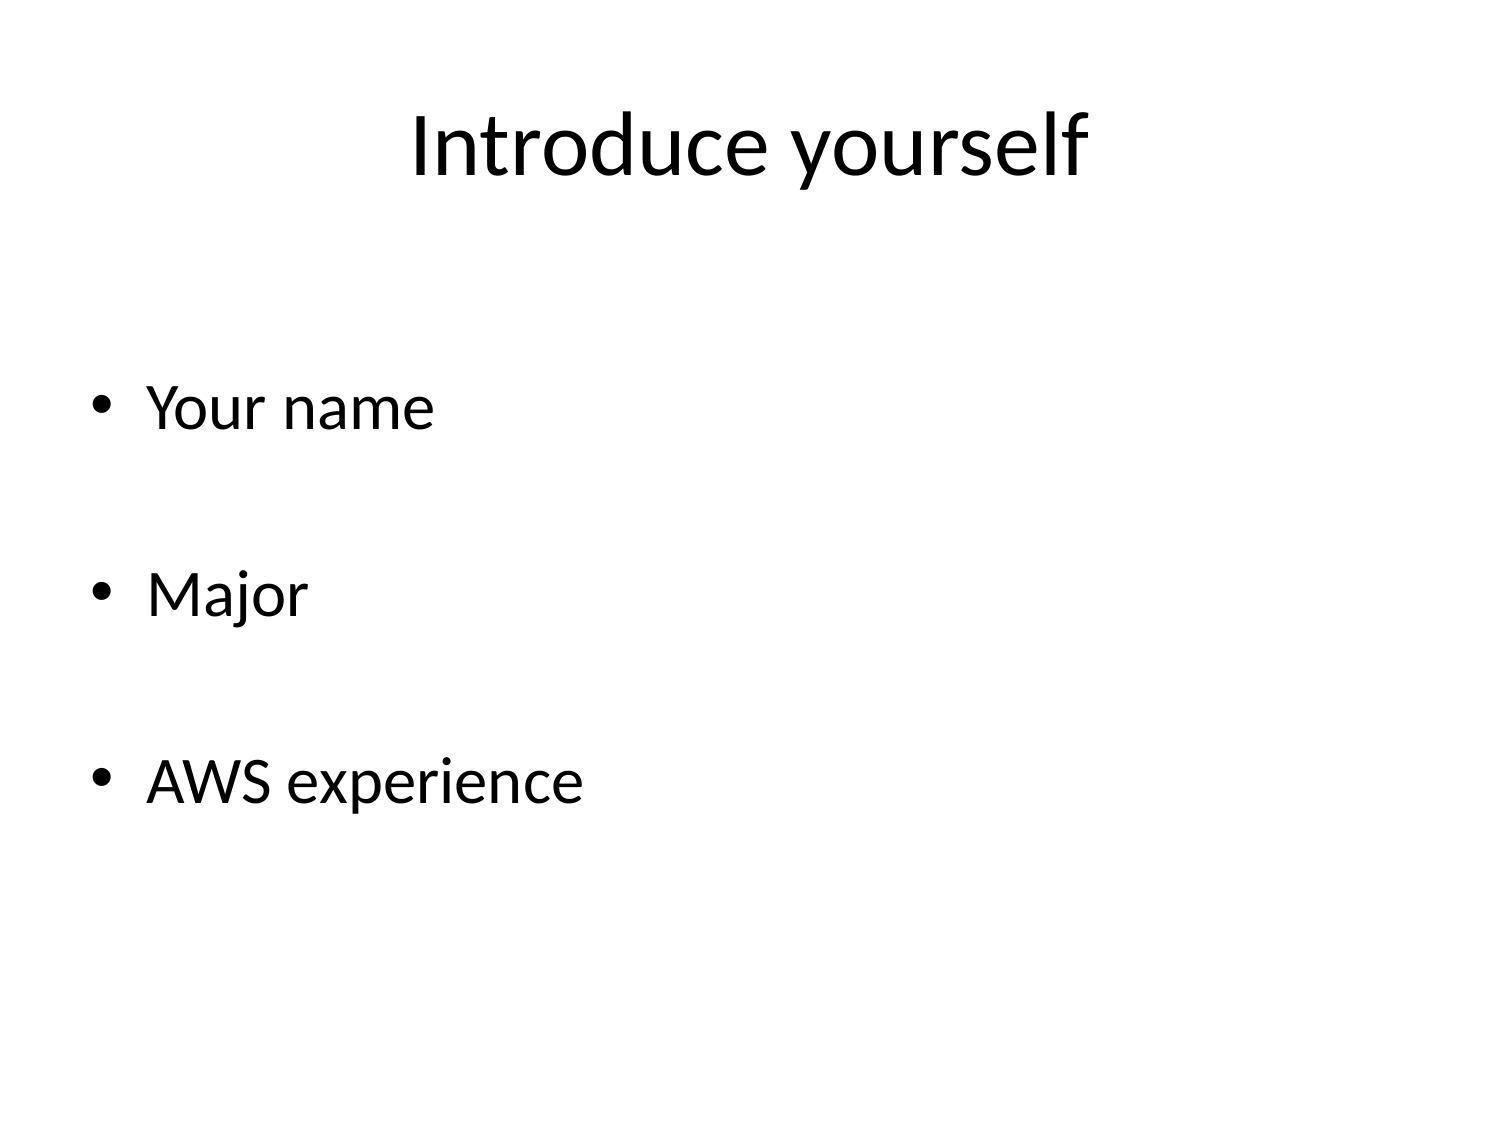

# Introduce yourself

Your name

Major

AWS experience